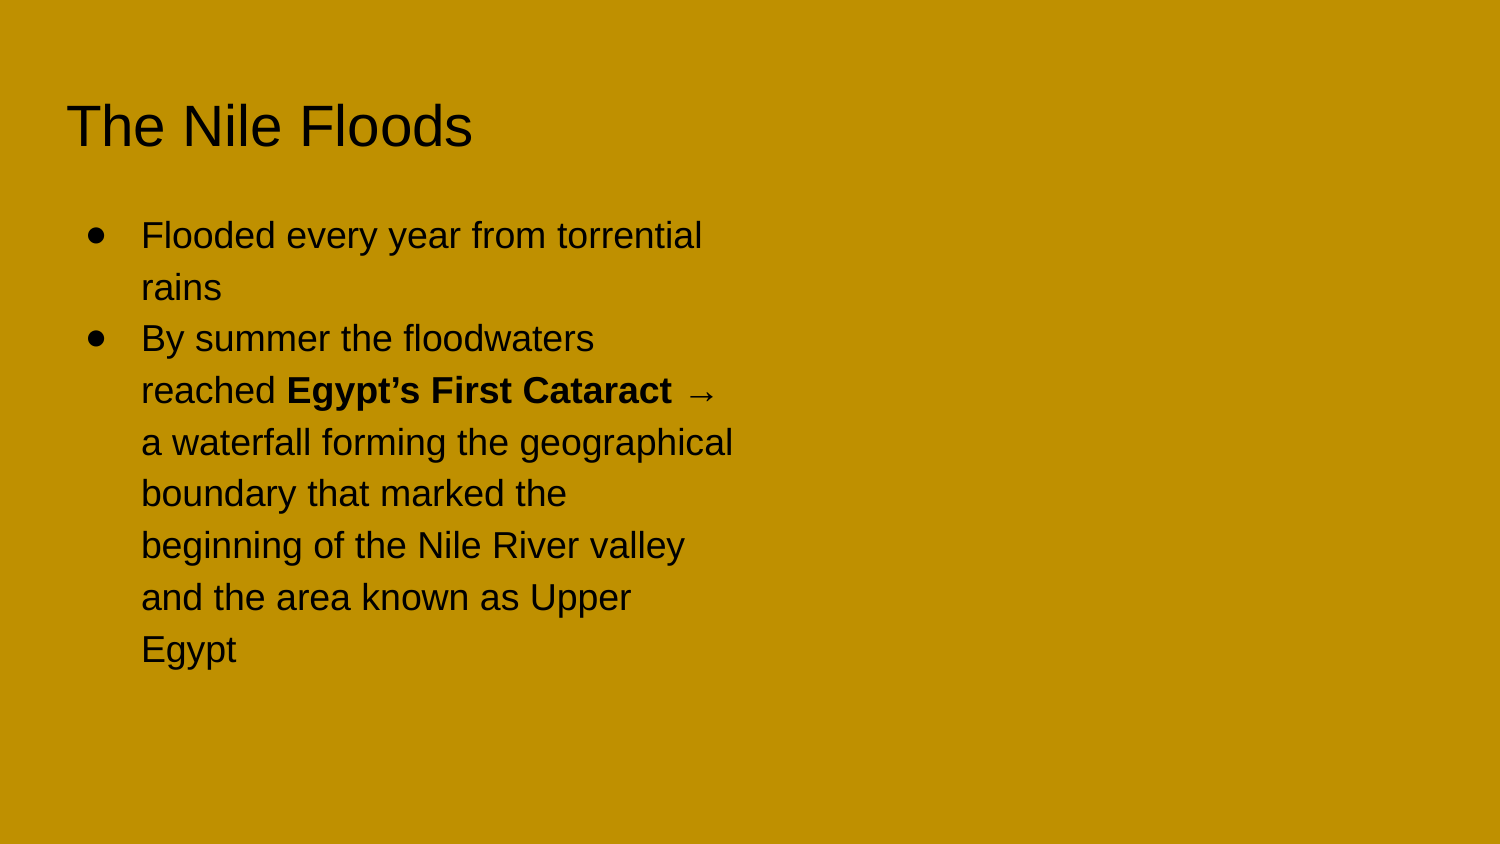

# The Nile Floods
Flooded every year from torrential rains
By summer the floodwaters reached Egypt’s First Cataract → a waterfall forming the geographical boundary that marked the beginning of the Nile River valley and the area known as Upper Egypt